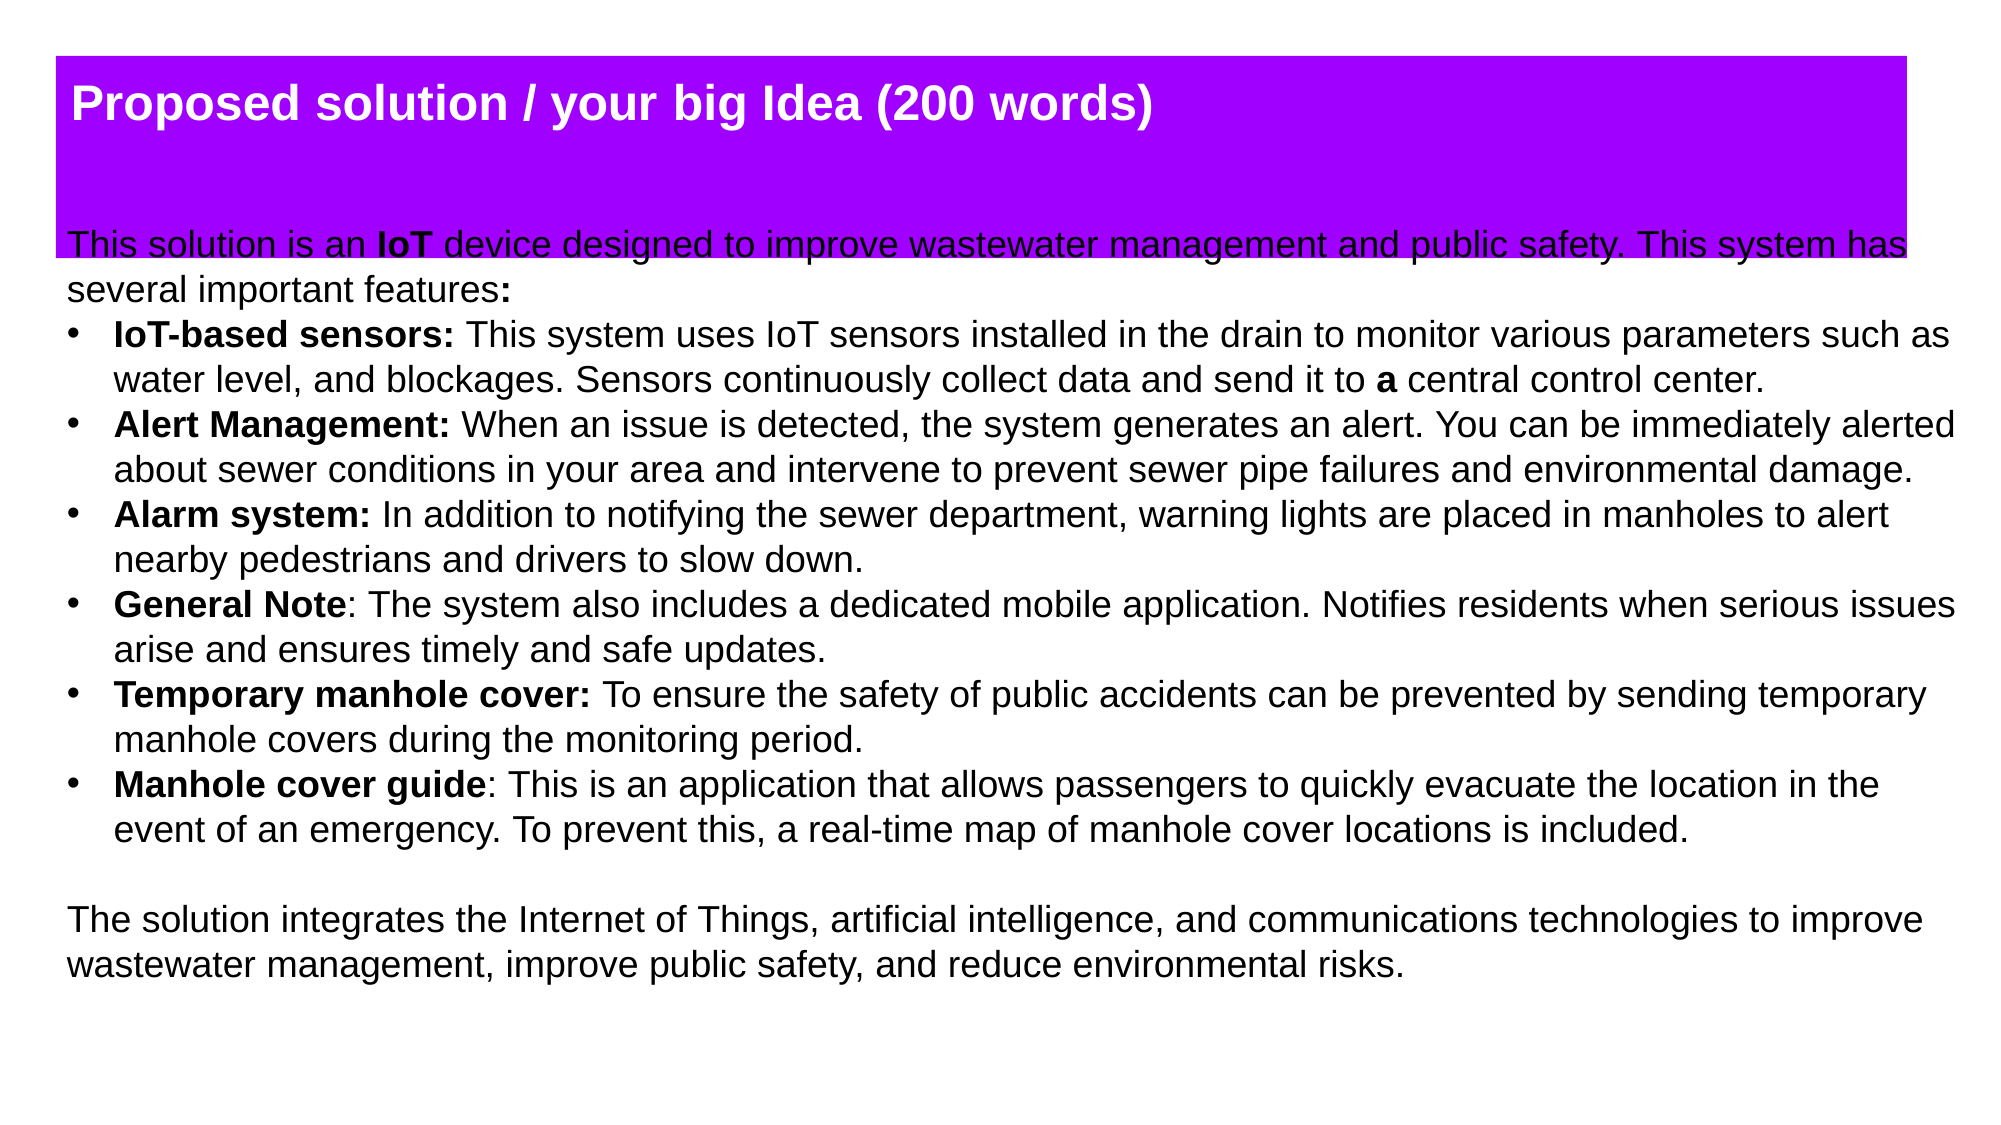

# Proposed solution / your big Idea (200 words)
This solution is an IoT device designed to improve wastewater management and public safety. This system has several important features:
IoT-based sensors: This system uses IoT sensors installed in the drain to monitor various parameters such as water level, and blockages. Sensors continuously collect data and send it to a central control center.
Alert Management: When an issue is detected, the system generates an alert. You can be immediately alerted about sewer conditions in your area and intervene to prevent sewer pipe failures and environmental damage.
Alarm system: In addition to notifying the sewer department, warning lights are placed in manholes to alert nearby pedestrians and drivers to slow down.
General Note: The system also includes a dedicated mobile application. Notifies residents when serious issues arise and ensures timely and safe updates.
Temporary manhole cover: To ensure the safety of public accidents can be prevented by sending temporary manhole covers during the monitoring period.
Manhole cover guide: This is an application that allows passengers to quickly evacuate the location in the event of an emergency. To prevent this, a real-time map of manhole cover locations is included.

The solution integrates the Internet of Things, artificial intelligence, and communications technologies to improve wastewater management, improve public safety, and reduce environmental risks.